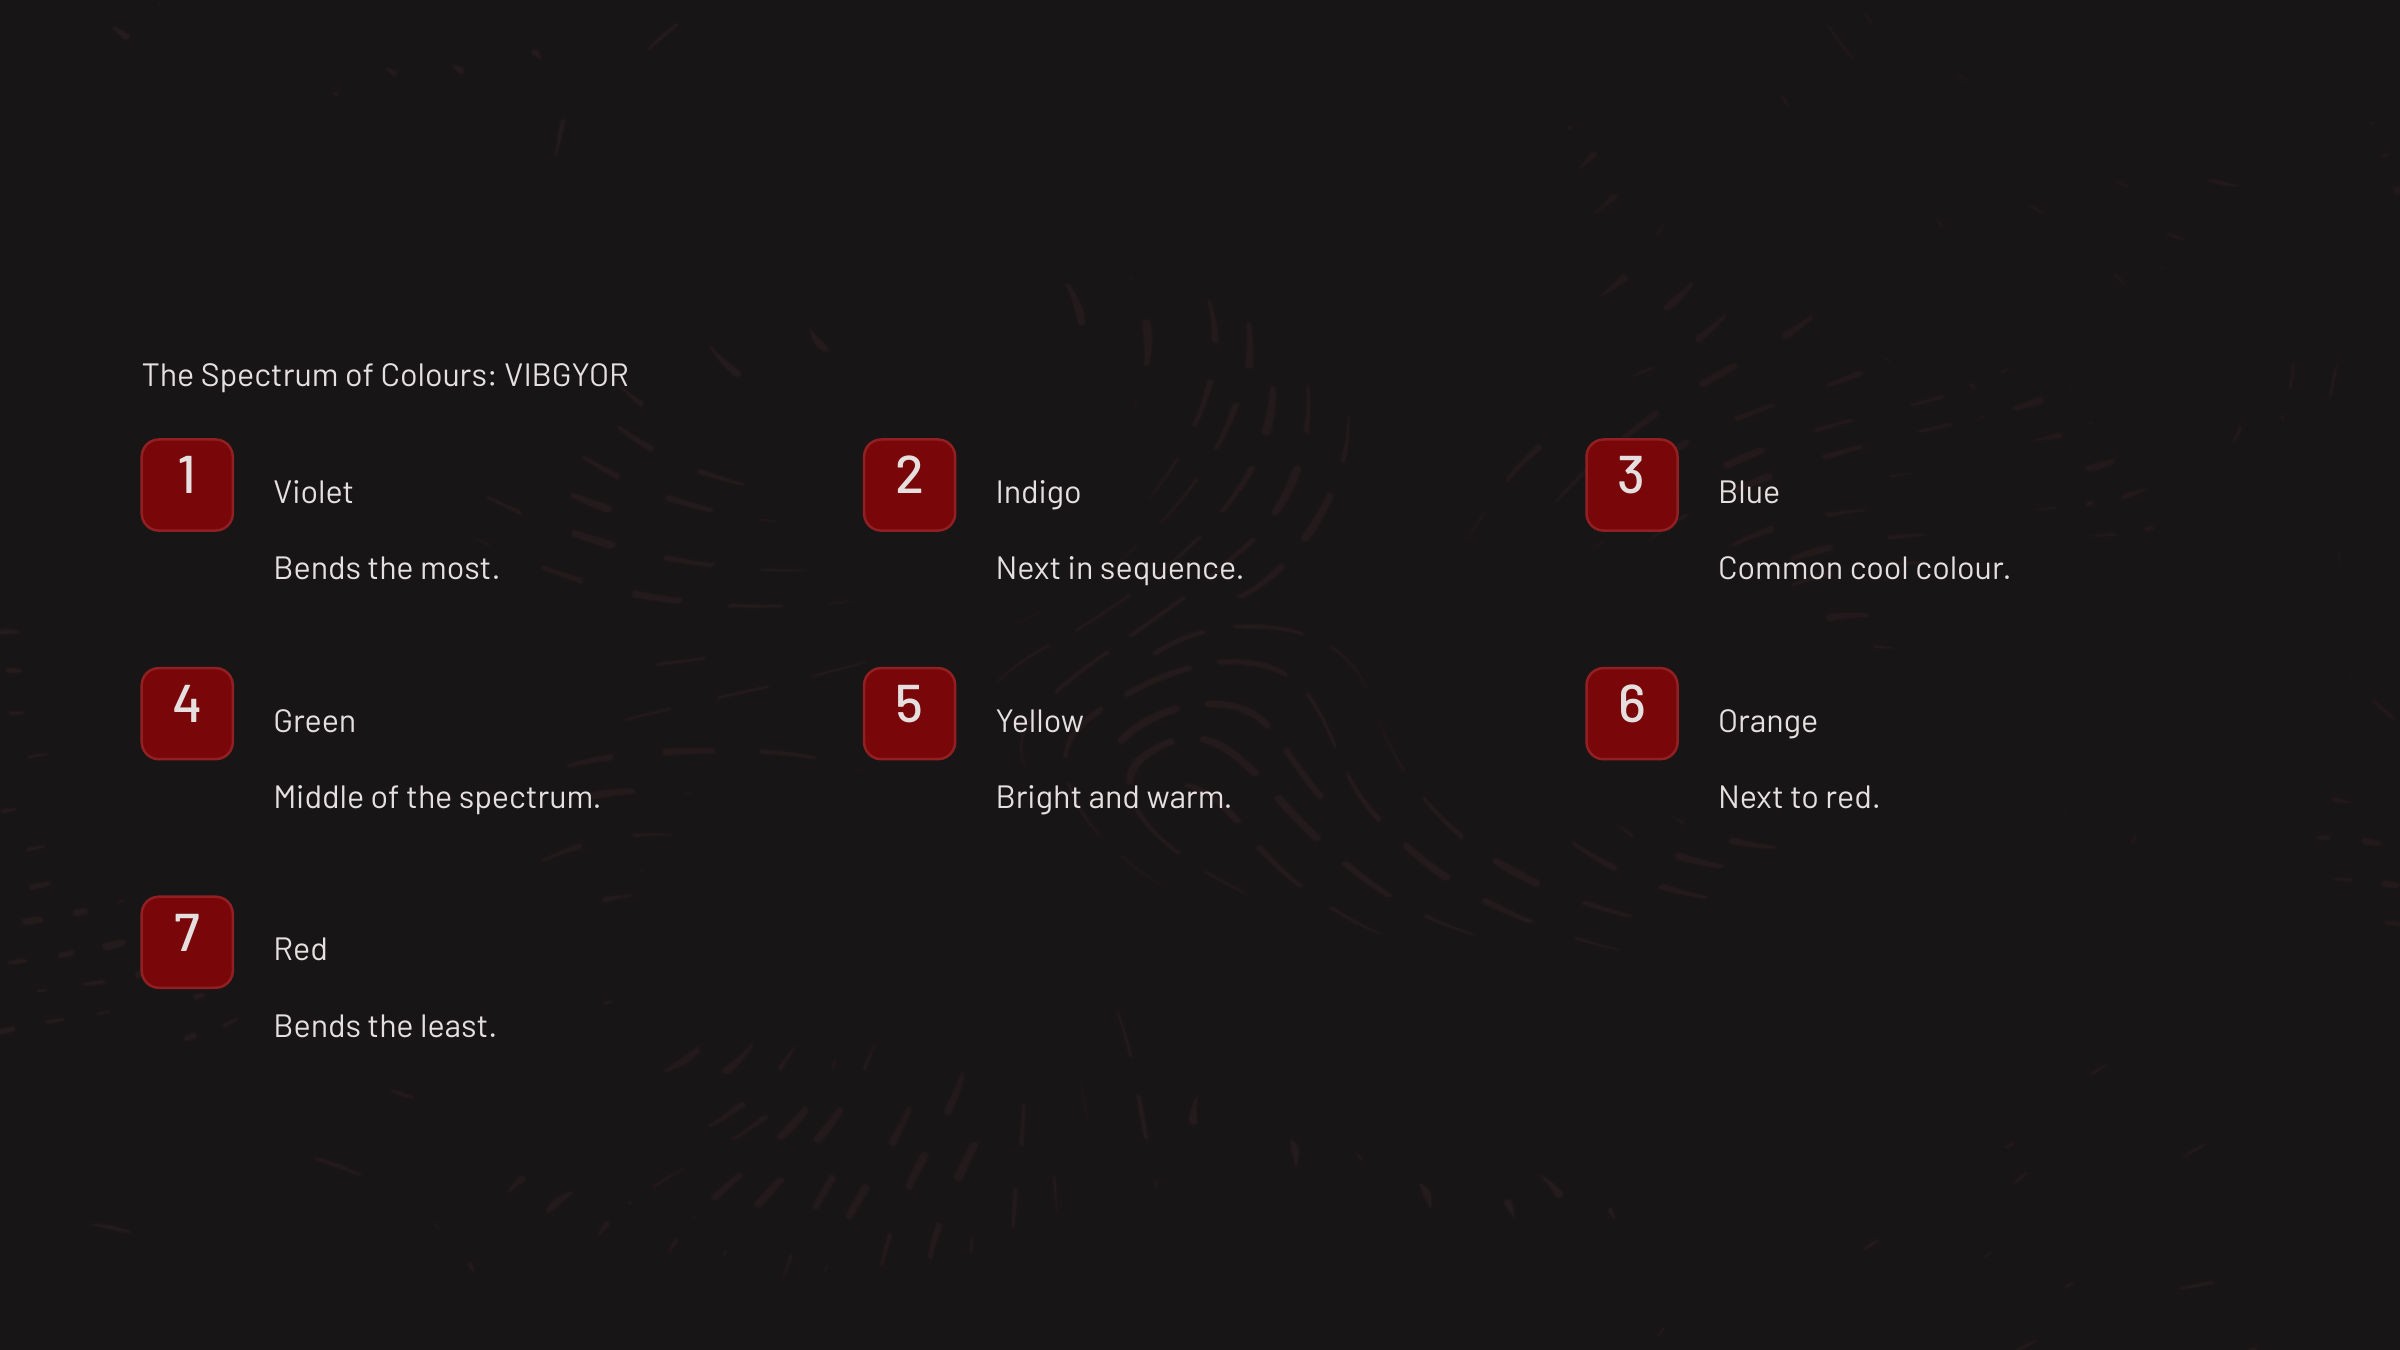

The Spectrum of Colours: VIBGYOR

1
2
3
Violet
Indigo
Blue
Bends the most.
Next in sequence.
Common cool colour.

4
5
6
Green
Yellow
Orange
Middle of the spectrum.
Bright and warm.
Next to red.

7
Red
Bends the least.